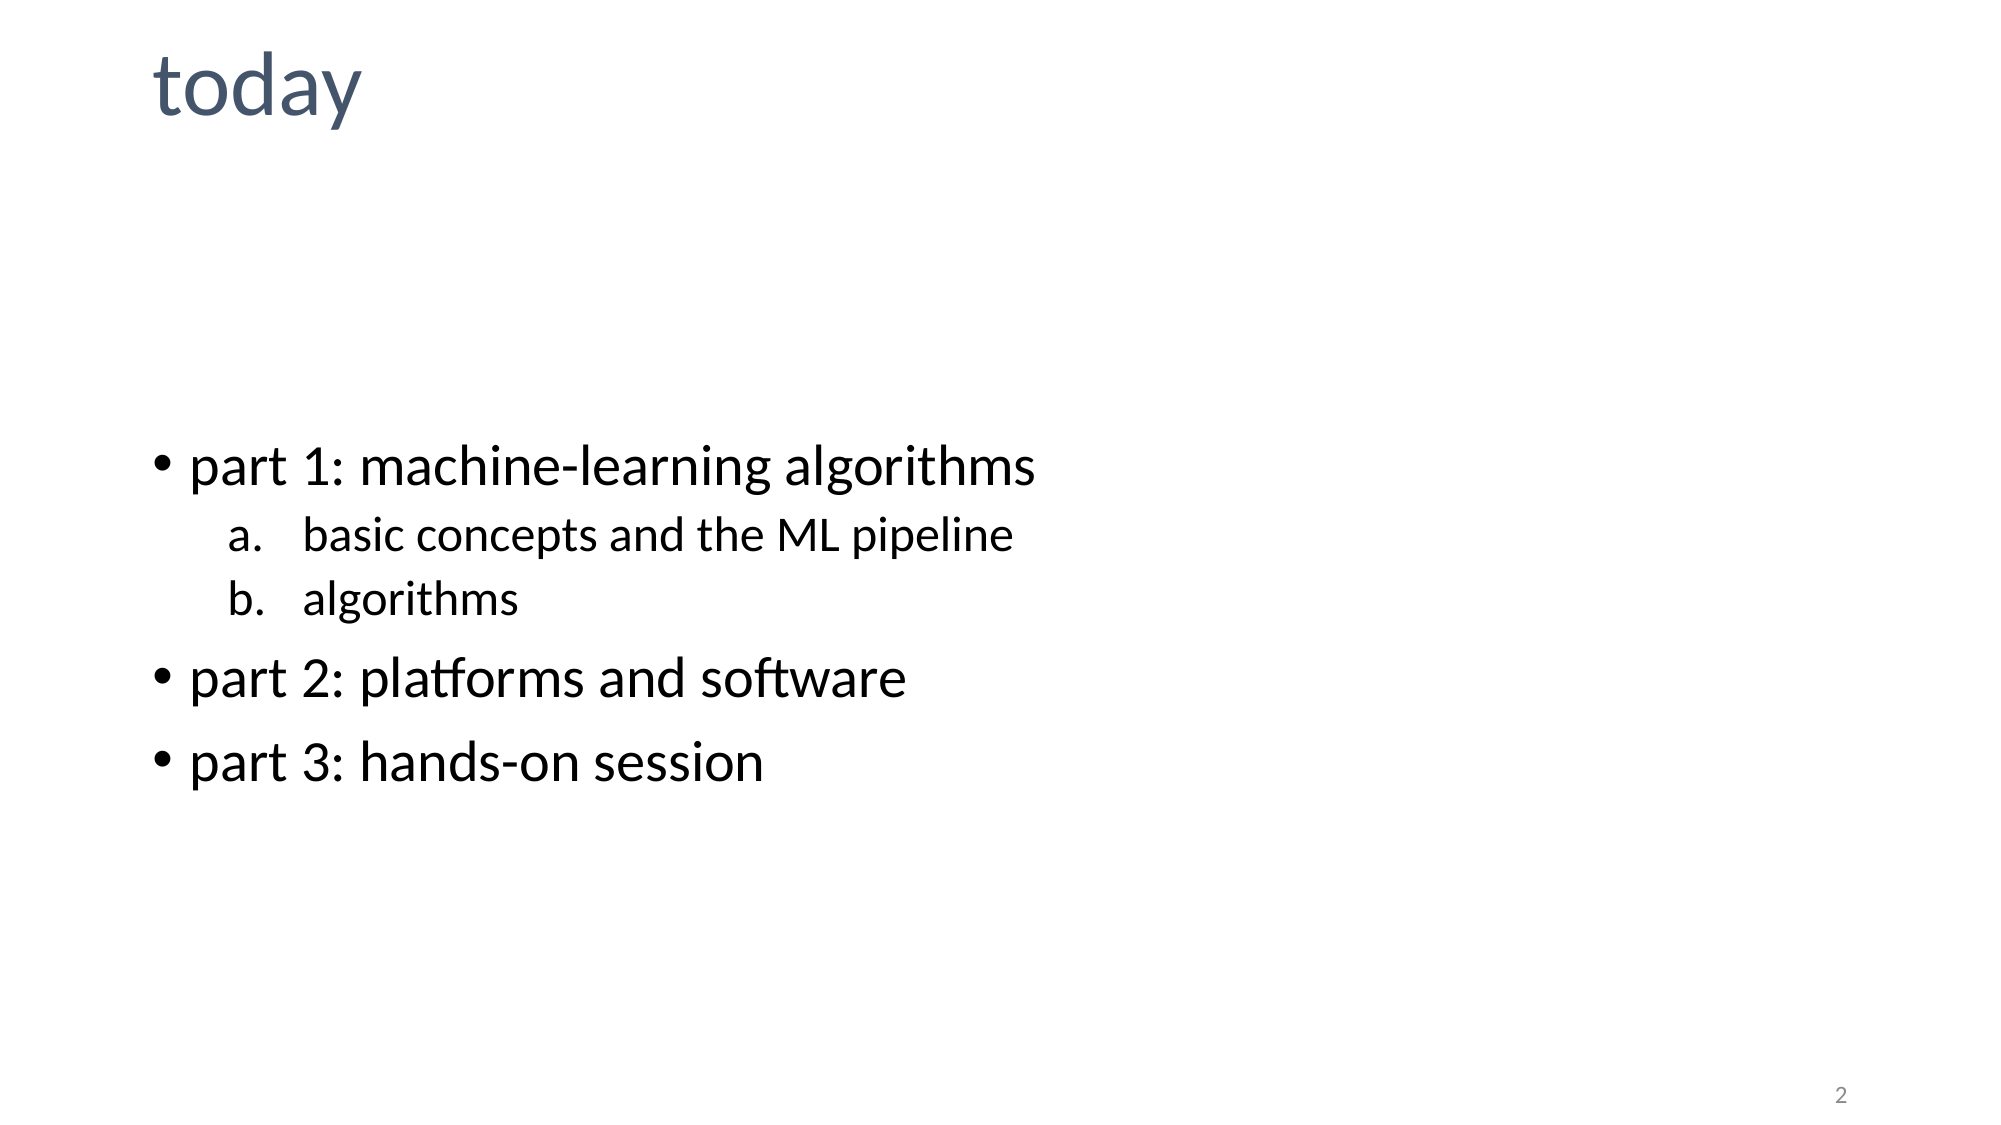

# today
part 1: machine-learning algorithms
basic concepts and the ML pipeline
algorithms
part 2: platforms and software
part 3: hands-on session
2